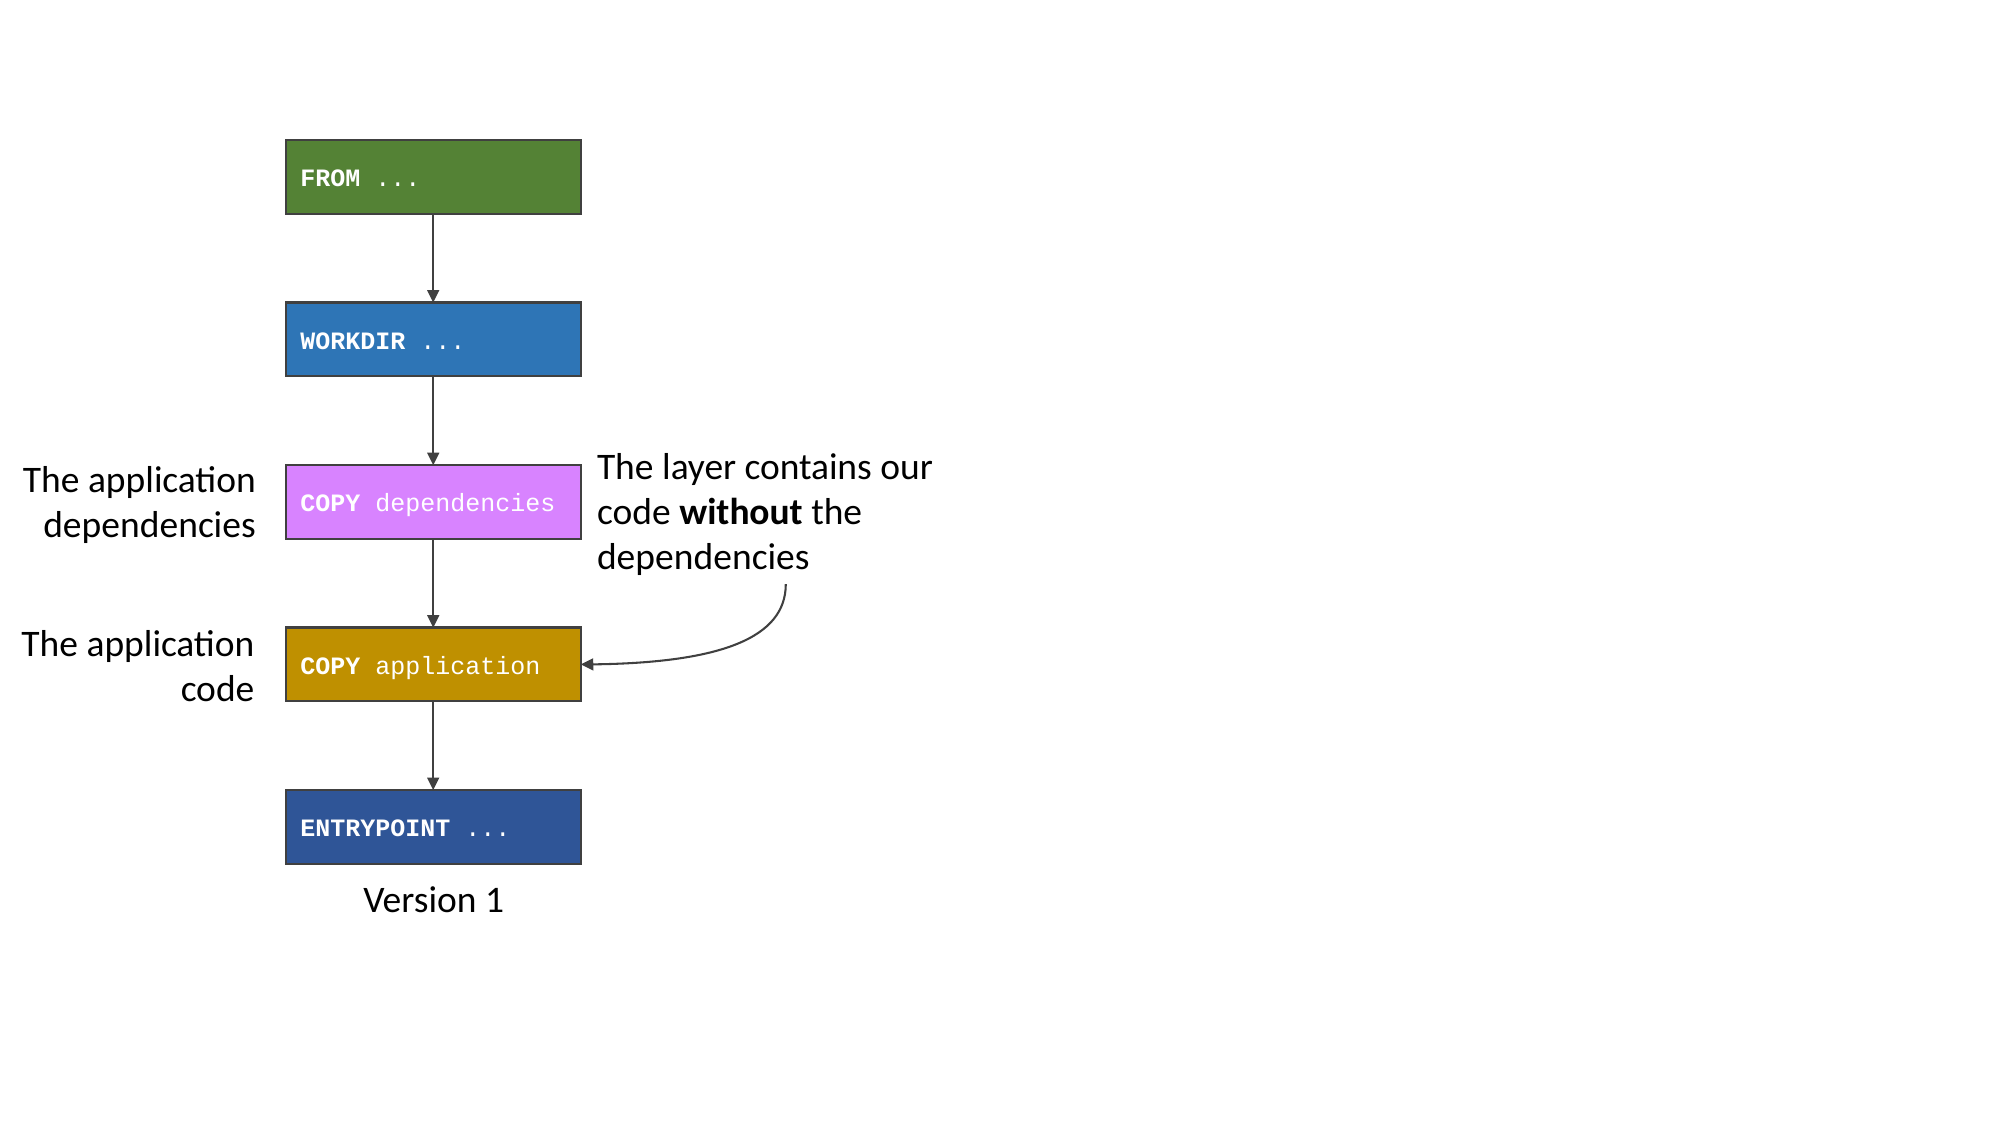

FROM ...
WORKDIR ...
The layer contains our code without the dependencies
The application dependencies
COPY dependencies
The application code
COPY application
ENTRYPOINT ...
Version 1